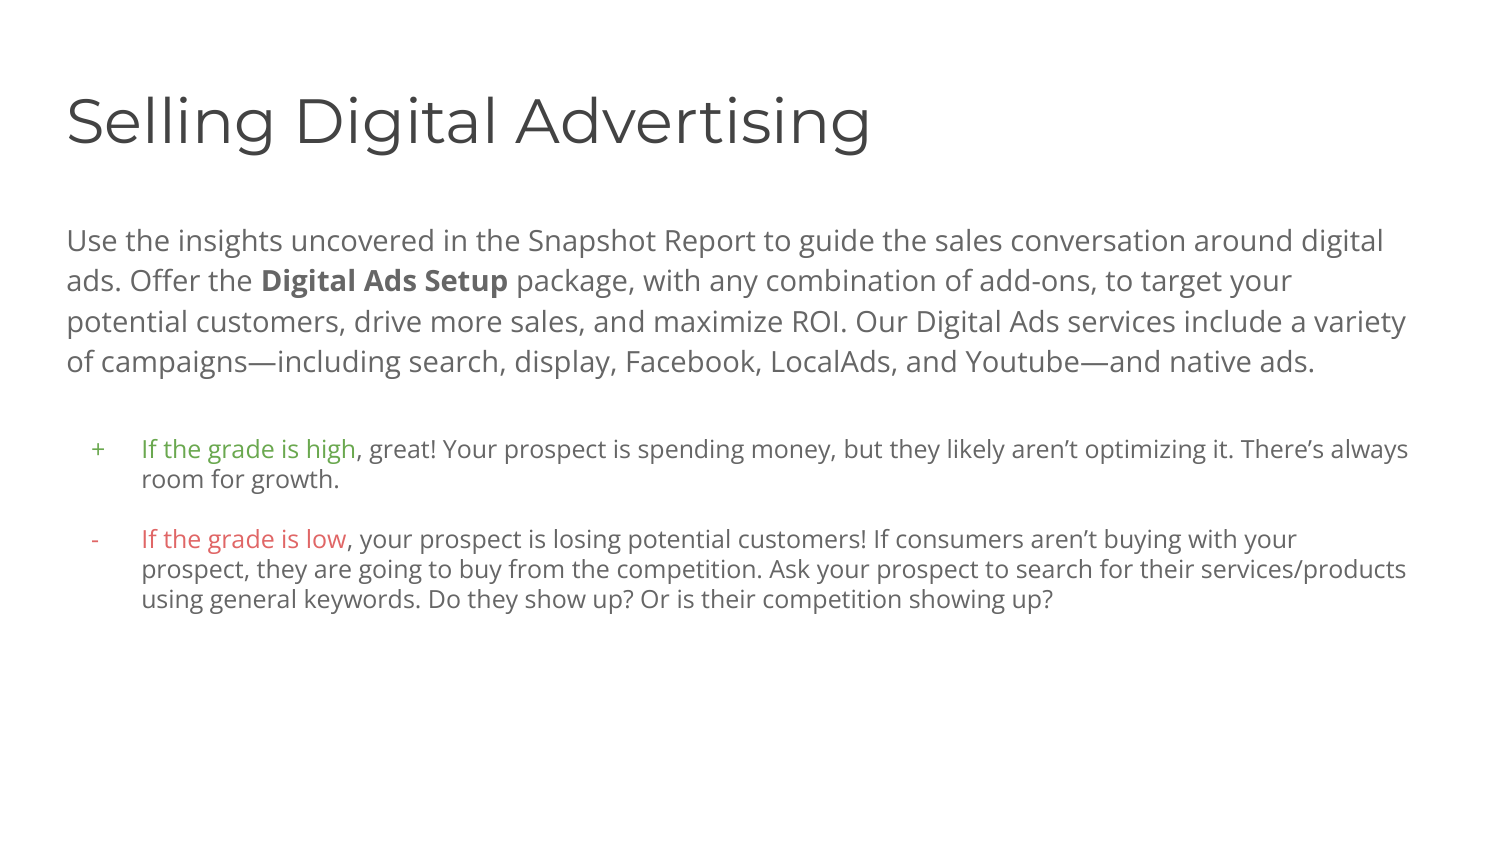

Selling Digital Advertising

Use the insights uncovered in the Snapshot Report to guide the sales conversation around digital ads. Offer the Digital Ads Setup package, with any combination of add-ons, to target your potential customers, drive more sales, and maximize ROI. Our Digital Ads services include a variety of campaigns—including search, display, Facebook, LocalAds, and Youtube—and native ads.

If the grade is high, great! Your prospect is spending money, but they likely aren’t optimizing it. There’s always room for growth.

If the grade is low, your prospect is losing potential customers! If consumers aren’t buying with your prospect, they are going to buy from the competition. Ask your prospect to search for their services/products using general keywords. Do they show up? Or is their competition showing up?